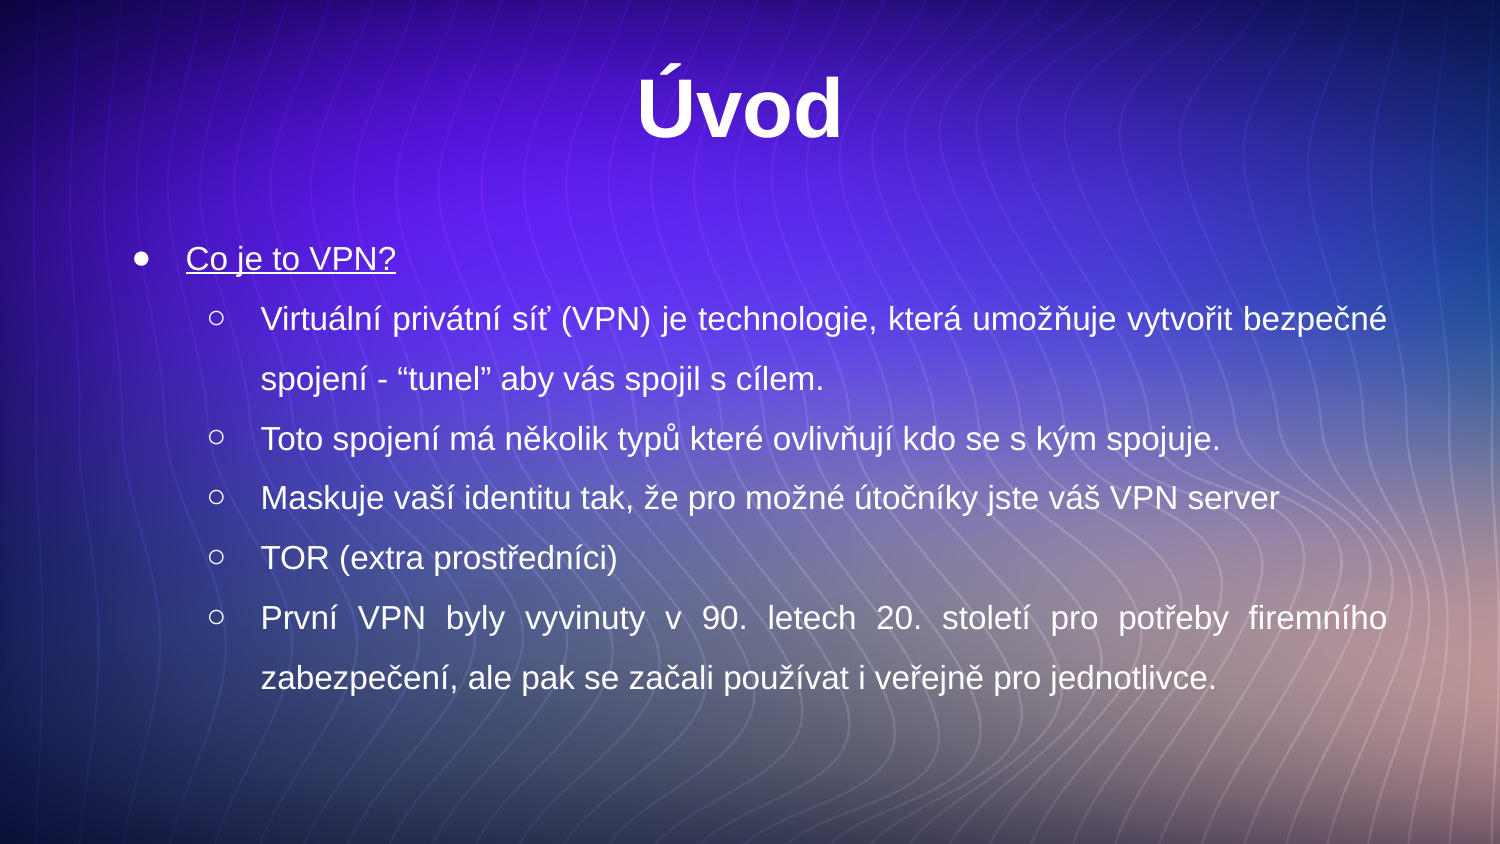

# Úvod
Co je to VPN?
Virtuální privátní síť (VPN) je technologie, která umožňuje vytvořit bezpečné spojení - “tunel” aby vás spojil s cílem.
Toto spojení má několik typů které ovlivňují kdo se s kým spojuje.
Maskuje vaší identitu tak, že pro možné útočníky jste váš VPN server
TOR (extra prostředníci)
První VPN byly vyvinuty v 90. letech 20. století pro potřeby firemního zabezpečení, ale pak se začali používat i veřejně pro jednotlivce.